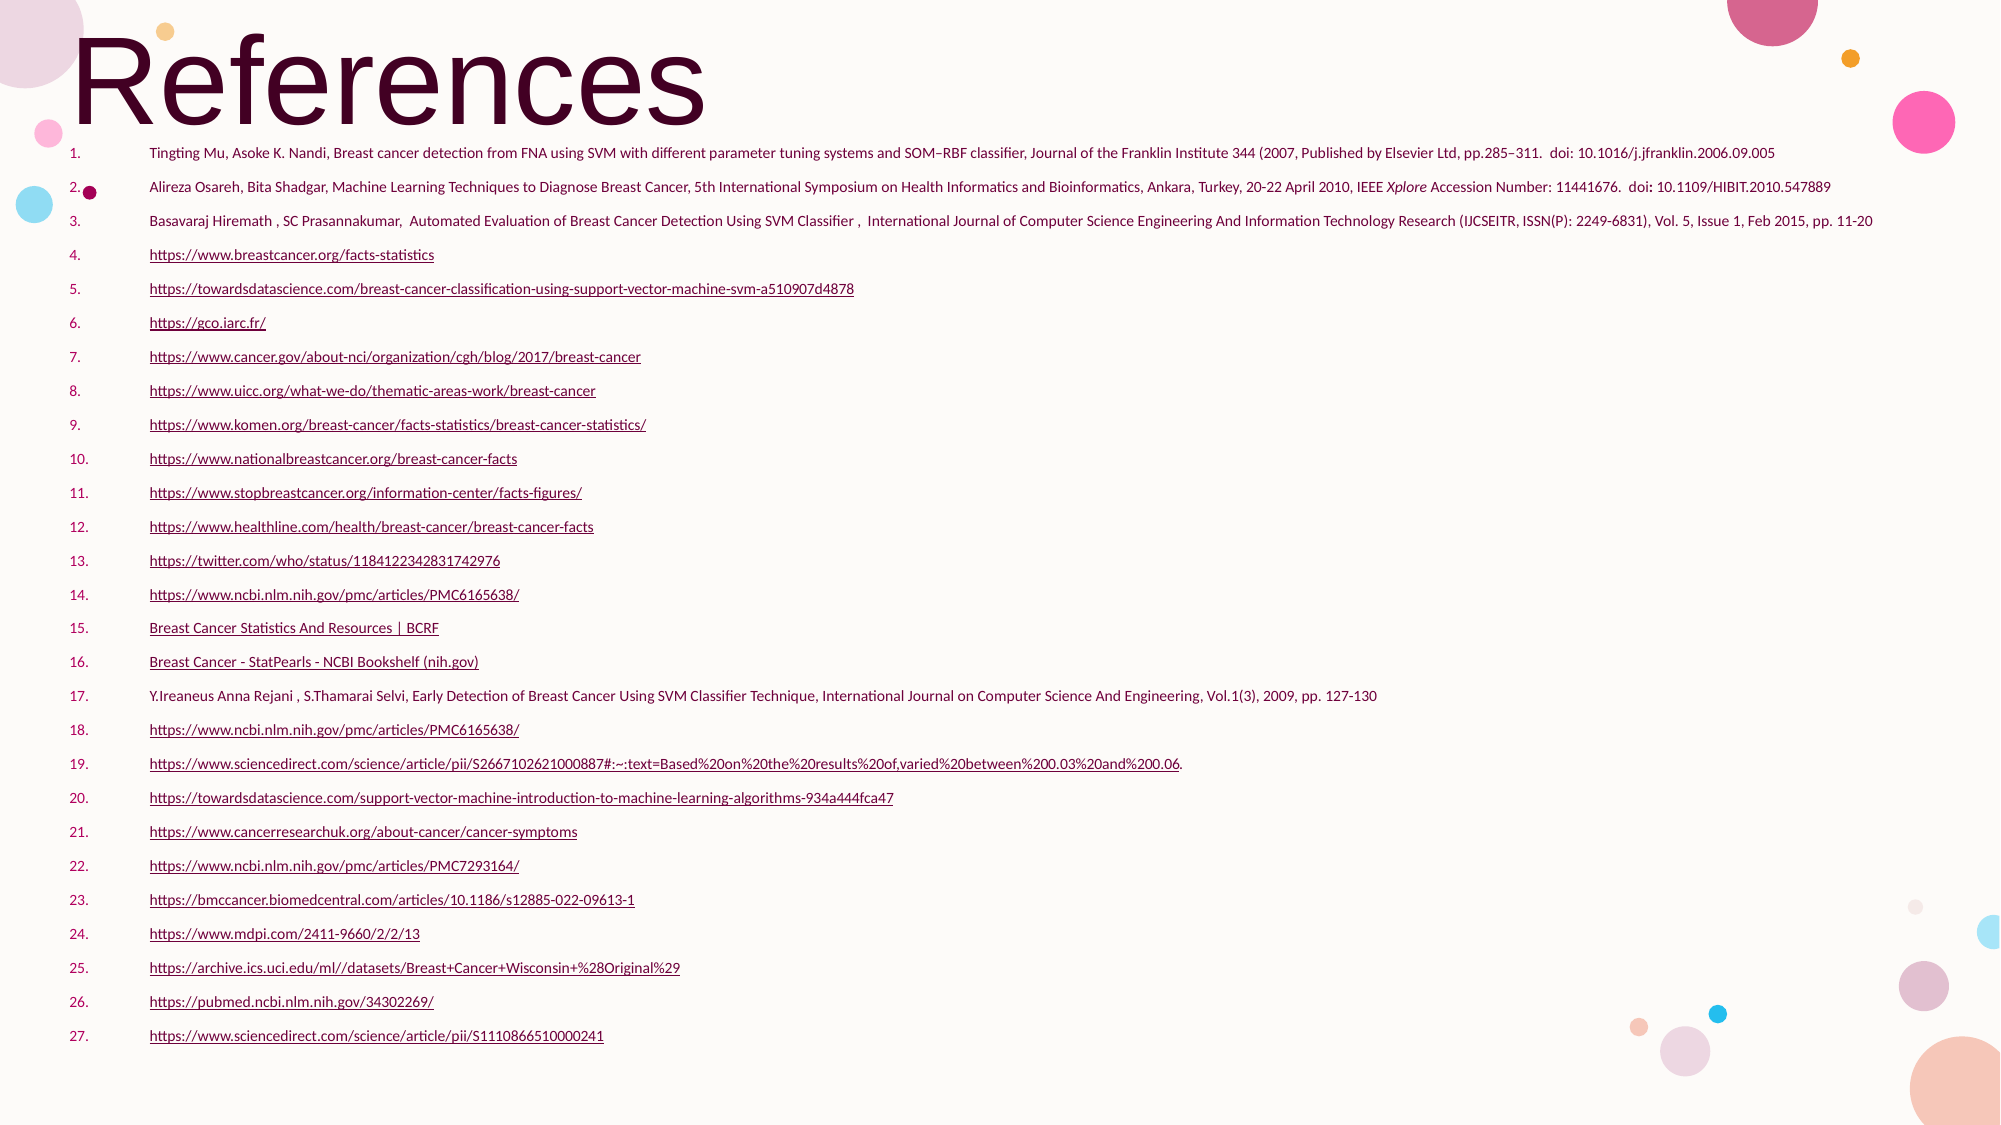

# References
Tingting Mu, Asoke K. Nandi, Breast cancer detection from FNA using SVM with different parameter tuning systems and SOM–RBF classifier, Journal of the Franklin Institute 344 (2007, Published by Elsevier Ltd, pp.285–311.  doi: 10.1016/j.jfranklin.2006.09.005
Alireza Osareh, Bita Shadgar, Machine Learning Techniques to Diagnose Breast Cancer, 5th International Symposium on Health Informatics and Bioinformatics, Ankara, Turkey, 20-22 April 2010, IEEE Xplore Accession Number: 11441676.  doi: 10.1109/HIBIT.2010.547889
Basavaraj Hiremath , SC Prasannakumar,  Automated Evaluation of Breast Cancer Detection Using SVM Classifier ,  International Journal of Computer Science Engineering And Information Technology Research (IJCSEITR, ISSN(P): 2249-6831), Vol. 5, Issue 1, Feb 2015, pp. 11-20
https://www.breastcancer.org/facts-statistics
https://towardsdatascience.com/breast-cancer-classification-using-support-vector-machine-svm-a510907d4878
https://gco.iarc.fr/
https://www.cancer.gov/about-nci/organization/cgh/blog/2017/breast-cancer
https://www.uicc.org/what-we-do/thematic-areas-work/breast-cancer
https://www.komen.org/breast-cancer/facts-statistics/breast-cancer-statistics/
https://www.nationalbreastcancer.org/breast-cancer-facts
https://www.stopbreastcancer.org/information-center/facts-figures/
https://www.healthline.com/health/breast-cancer/breast-cancer-facts
https://twitter.com/who/status/1184122342831742976
https://www.ncbi.nlm.nih.gov/pmc/articles/PMC6165638/
Breast Cancer Statistics And Resources | BCRF
Breast Cancer - StatPearls - NCBI Bookshelf (nih.gov)
Y.Ireaneus Anna Rejani , S.Thamarai Selvi, Early Detection of Breast Cancer Using SVM Classifier Technique, International Journal on Computer Science And Engineering, Vol.1(3), 2009, pp. 127-130
https://www.ncbi.nlm.nih.gov/pmc/articles/PMC6165638/
https://www.sciencedirect.com/science/article/pii/S2667102621000887#:~:text=Based%20on%20the%20results%20of,varied%20between%200.03%20and%200.06.
https://towardsdatascience.com/support-vector-machine-introduction-to-machine-learning-algorithms-934a444fca47
https://www.cancerresearchuk.org/about-cancer/cancer-symptoms
https://www.ncbi.nlm.nih.gov/pmc/articles/PMC7293164/
https://bmccancer.biomedcentral.com/articles/10.1186/s12885-022-09613-1
https://www.mdpi.com/2411-9660/2/2/13
https://archive.ics.uci.edu/ml//datasets/Breast+Cancer+Wisconsin+%28Original%29
https://pubmed.ncbi.nlm.nih.gov/34302269/
https://www.sciencedirect.com/science/article/pii/S1110866510000241